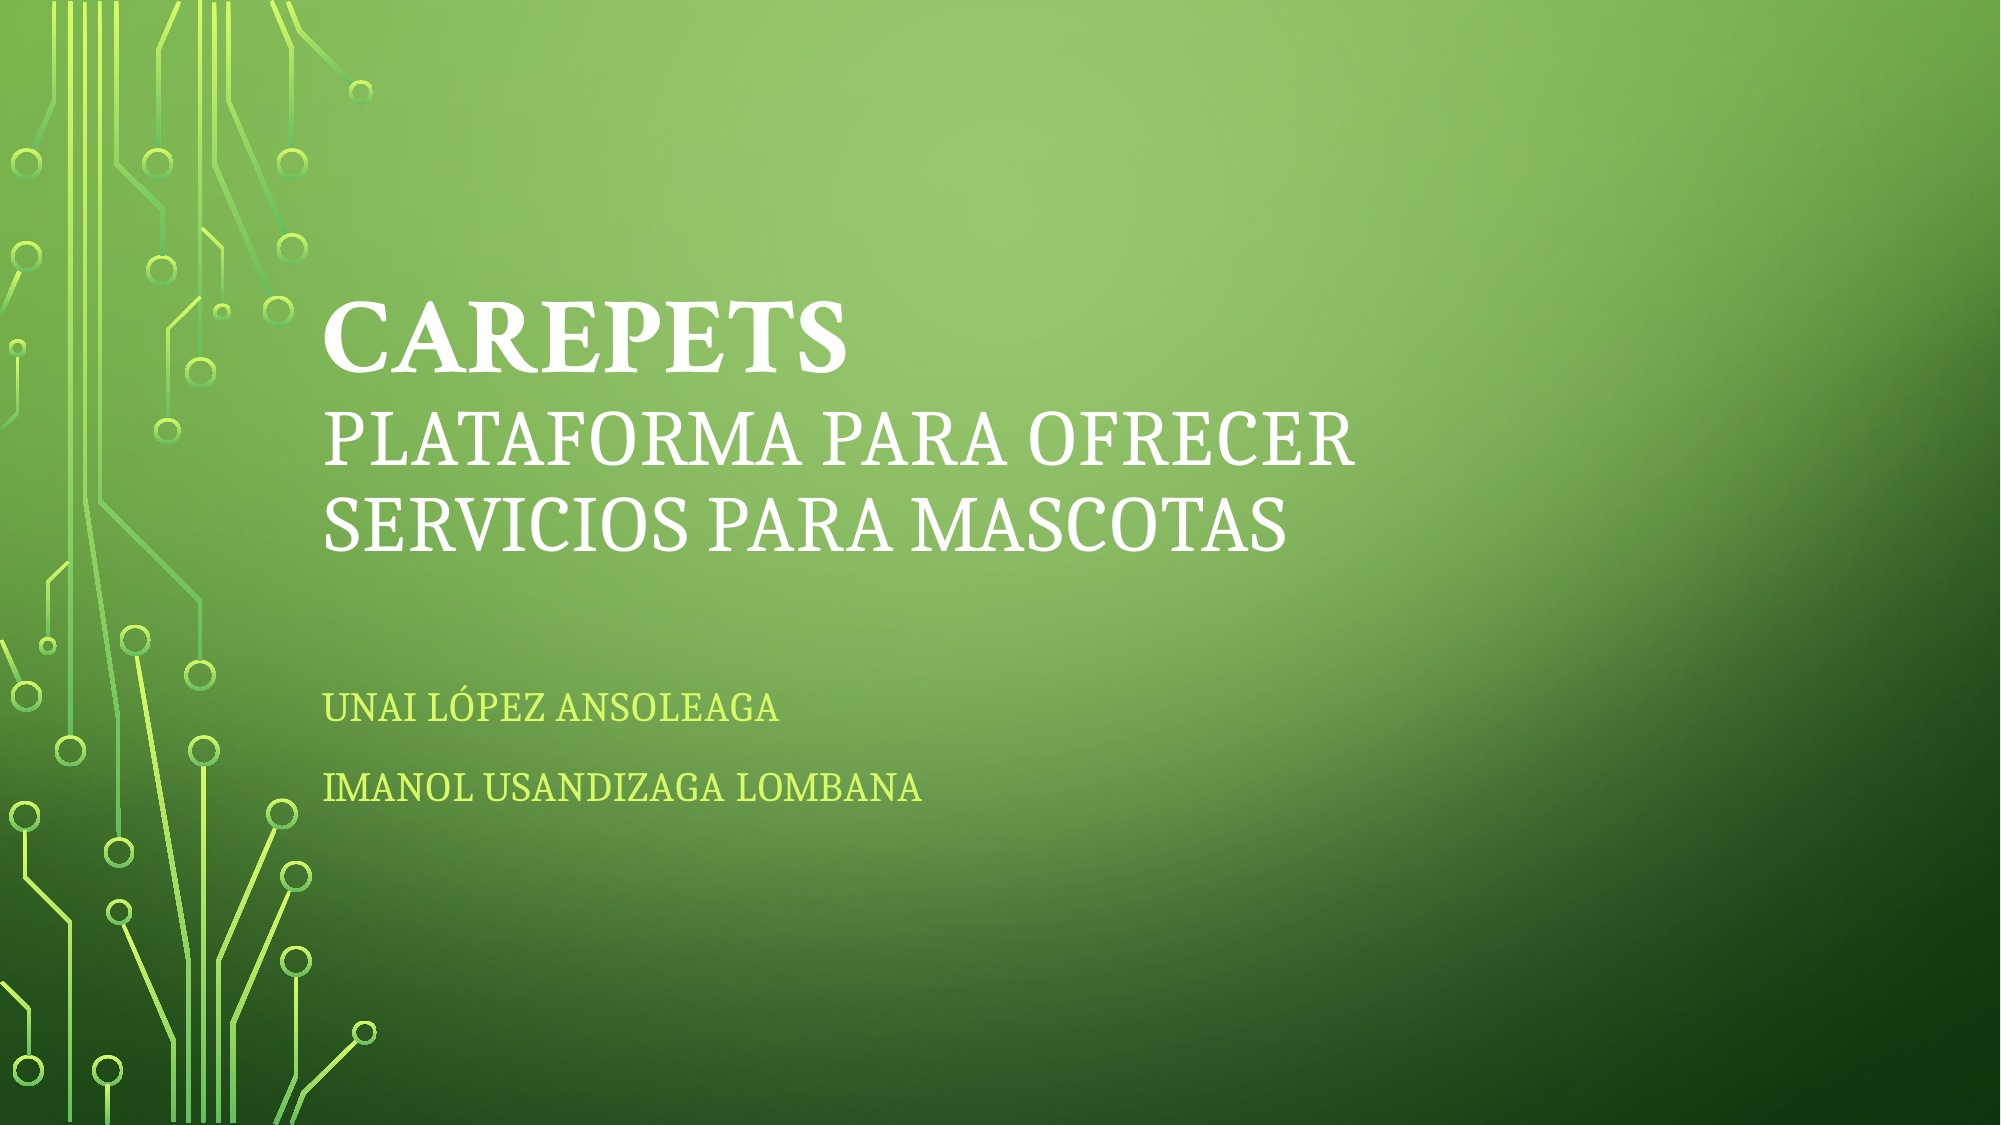

# CarePets Plataforma para Ofrecer Servicios para Mascotas

Unai López Ansoleaga
Imanol Usandizaga Lombana